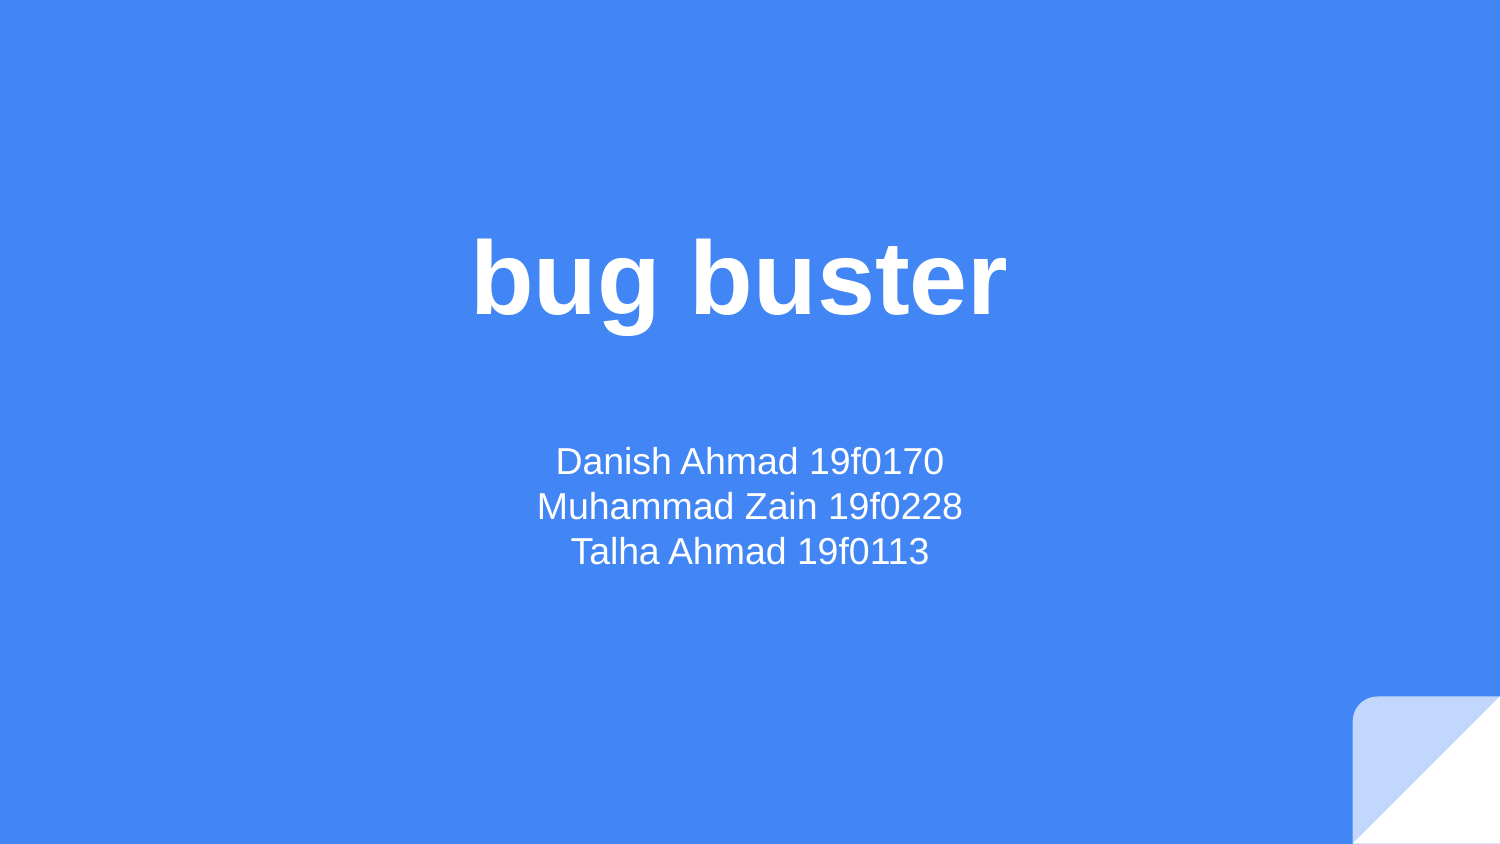

# bug buster
Danish Ahmad 19f0170
Muhammad Zain 19f0228
Talha Ahmad 19f0113